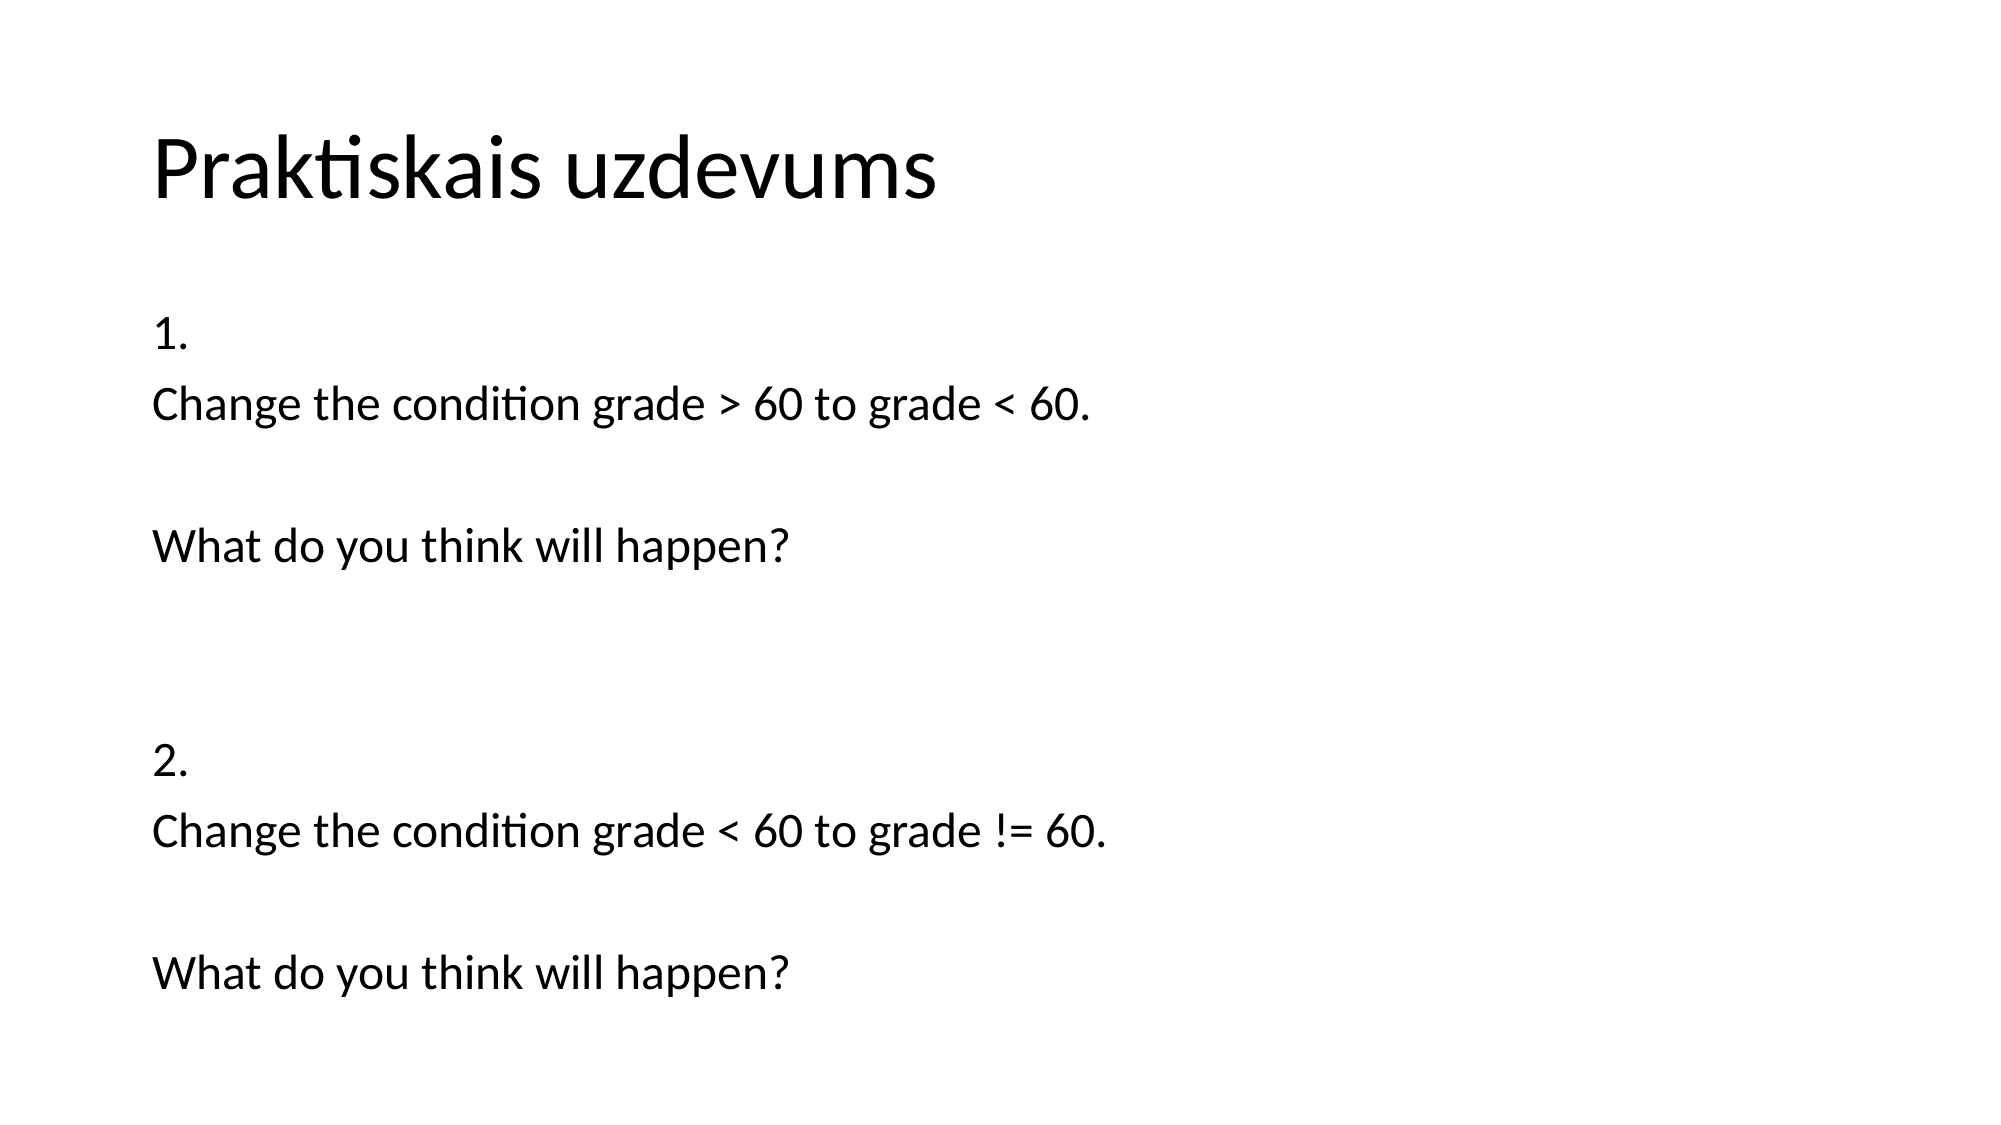

# Praktiskais uzdevums
1.
Change the condition grade > 60 to grade < 60.

What do you think will happen?

2.
Change the condition grade < 60 to grade != 60.

What do you think will happen?